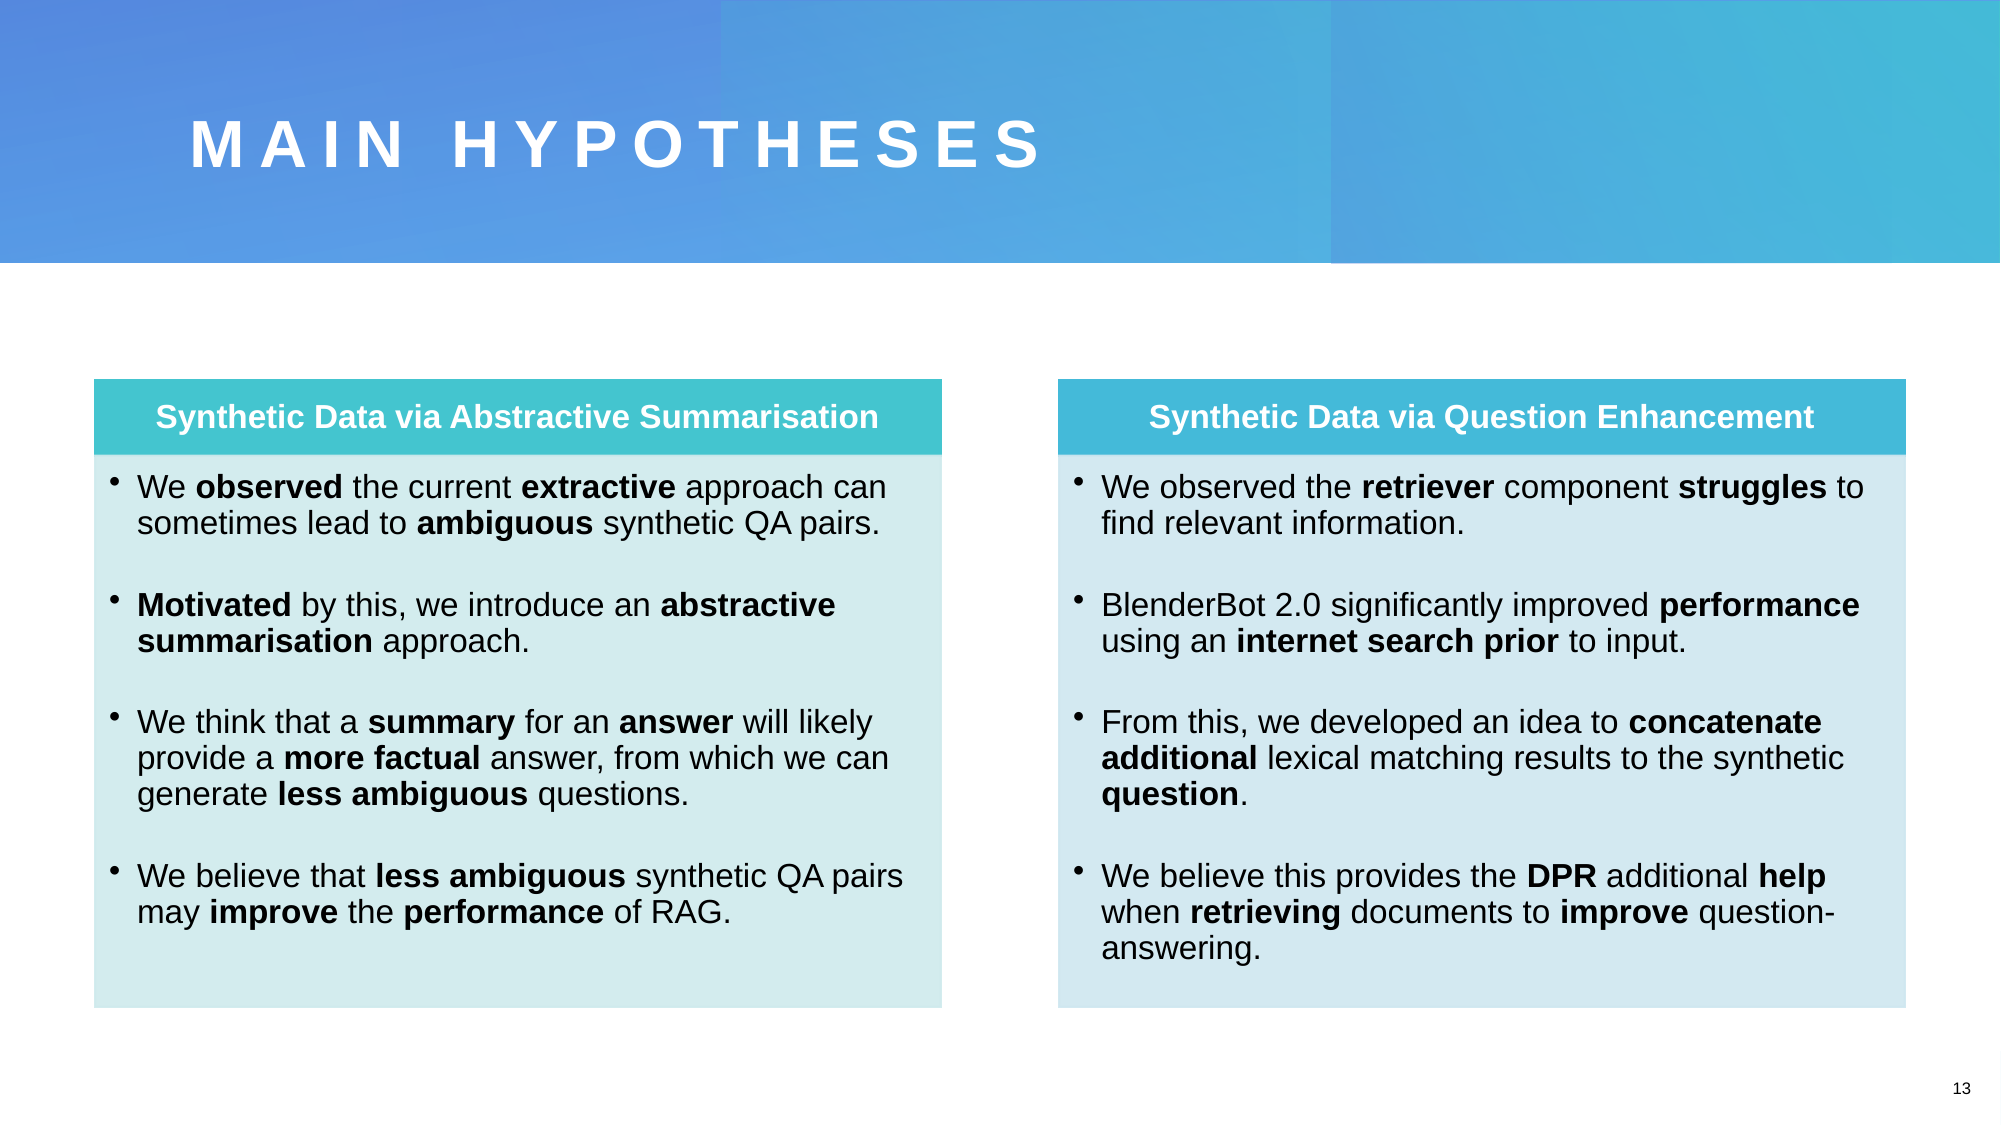

# Main Hypotheses
Synthetic Data via Abstractive Summarisation
We observed the current extractive approach can sometimes lead to ambiguous synthetic QA pairs.

Motivated by this, we introduce an abstractive summarisation approach.

We think that a summary for an answer will likely provide a more factual answer, from which we can generate less ambiguous questions.

We believe that less ambiguous synthetic QA pairs may improve the performance of RAG.
Synthetic Data via Question Enhancement
We observed the retriever component struggles to find relevant information.

BlenderBot 2.0 significantly improved performance using an internet search prior to input.

From this, we developed an idea to concatenate additional lexical matching results to the synthetic question.

We believe this provides the DPR additional help when retrieving documents to improve question-answering.
13